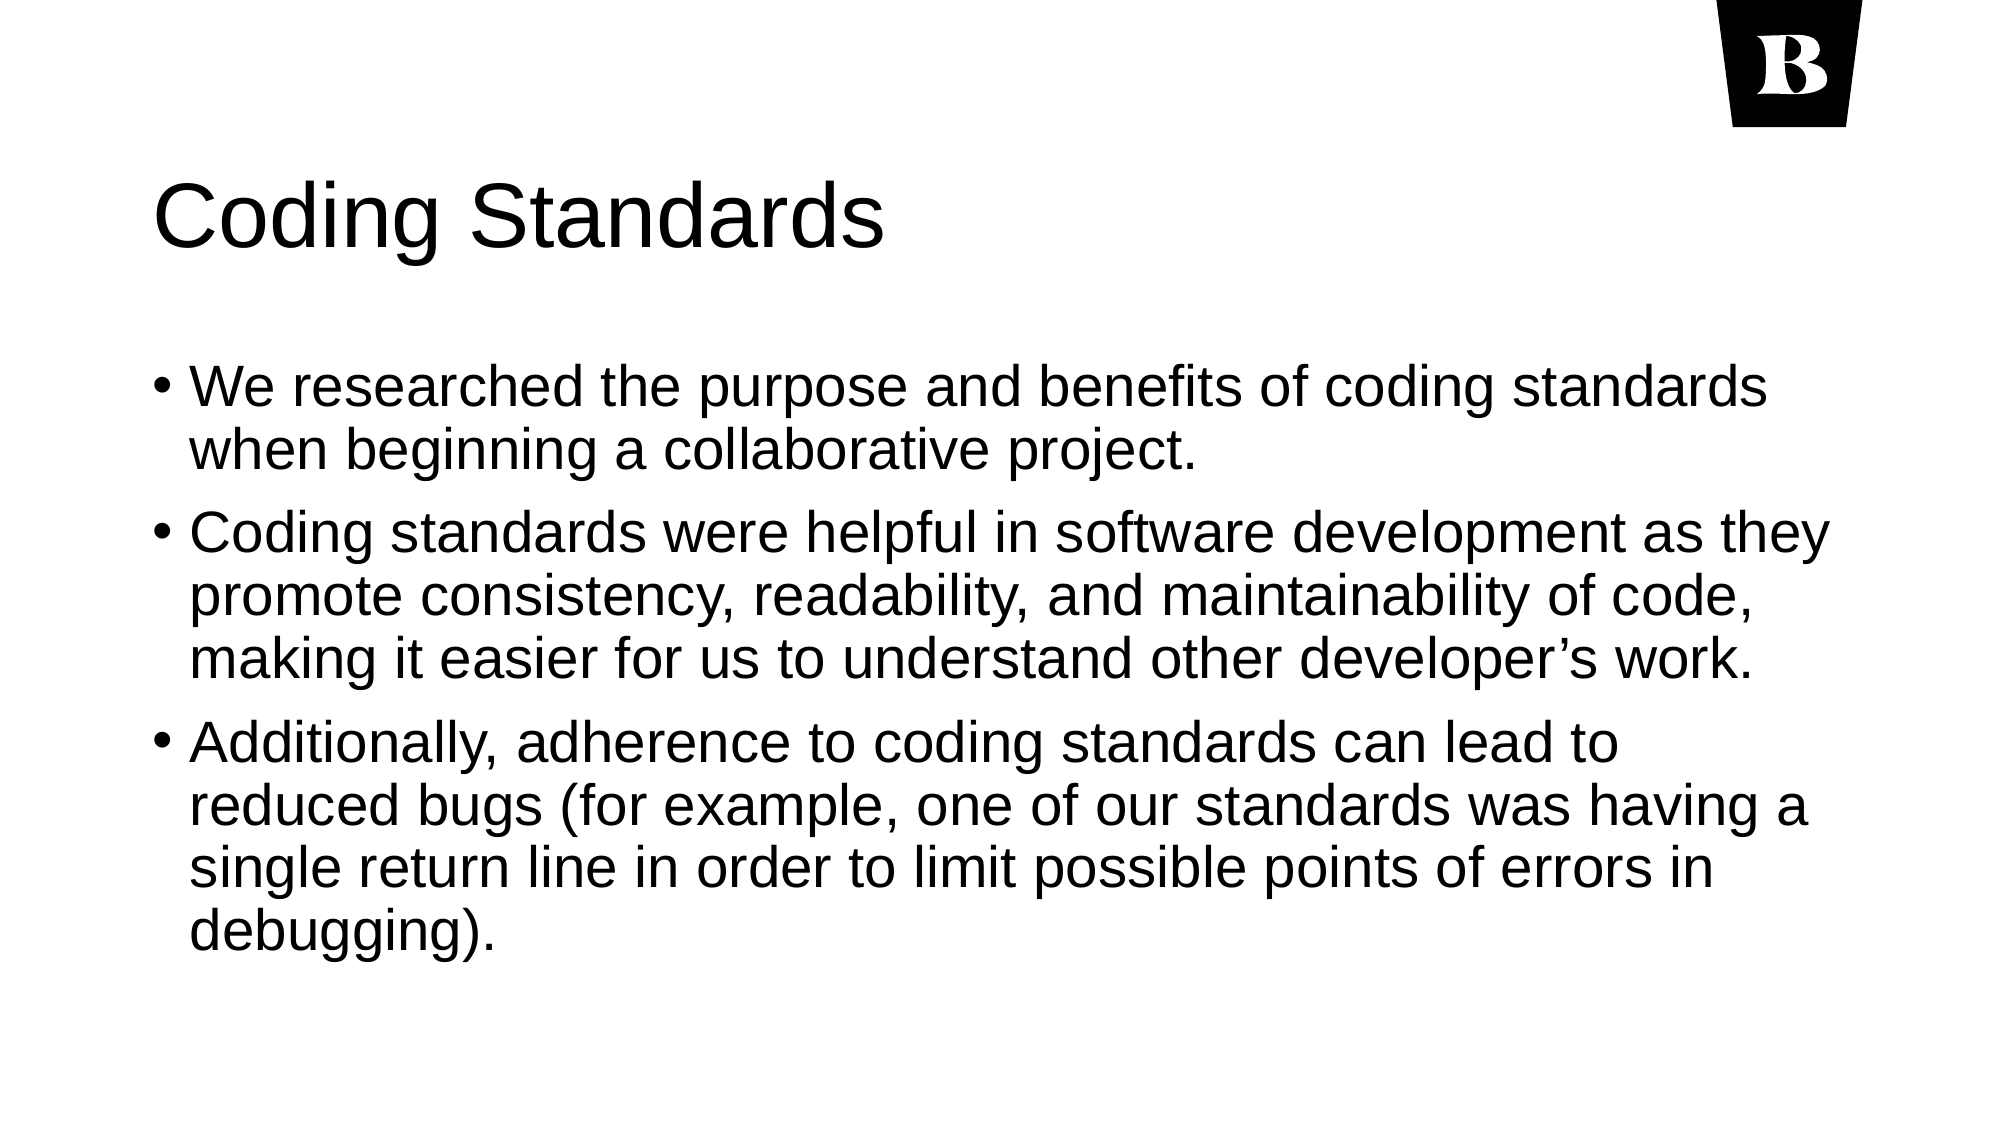

# Coding Standards
We researched the purpose and benefits of coding standards when beginning a collaborative project.
Coding standards were helpful in software development as they promote consistency, readability, and maintainability of code, making it easier for us to understand other developer’s work.
Additionally, adherence to coding standards can lead to reduced bugs (for example, one of our standards was having a single return line in order to limit possible points of errors in debugging).